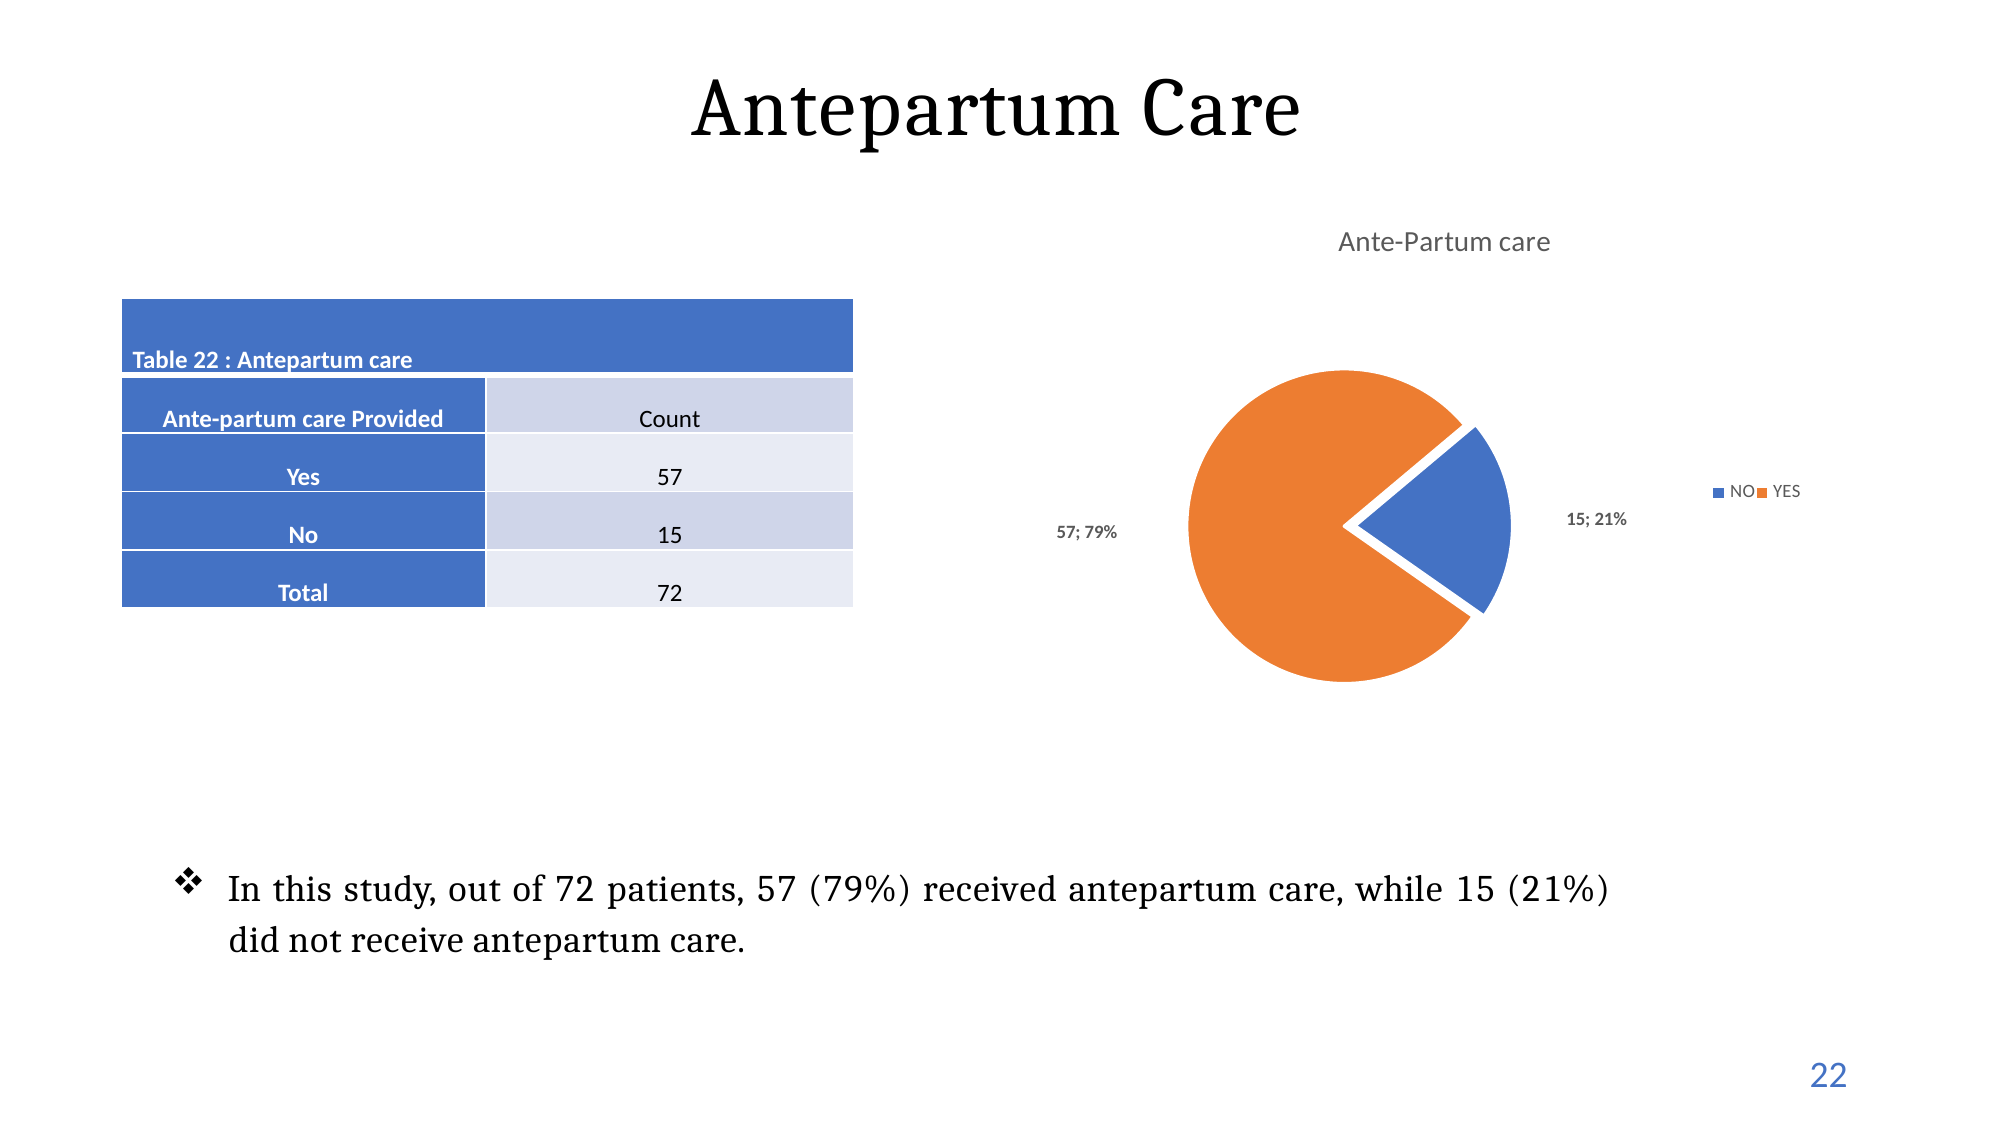

# Antepartum Care

### Chart: Ante-Partum care

| Category |  |
|---|---|
| NO | 15.0 |
| YES | 57.0 |
| Table 22 : Antepartum care |  |
| --- | --- |
| Ante-partum care Provided | Count |
| Yes | 57 |
| No | 15 |
| Total | 72 |
In this study, out of 72 patients, 57 (79%) received antepartum care, while 15 (21%) did not receive antepartum care.
22